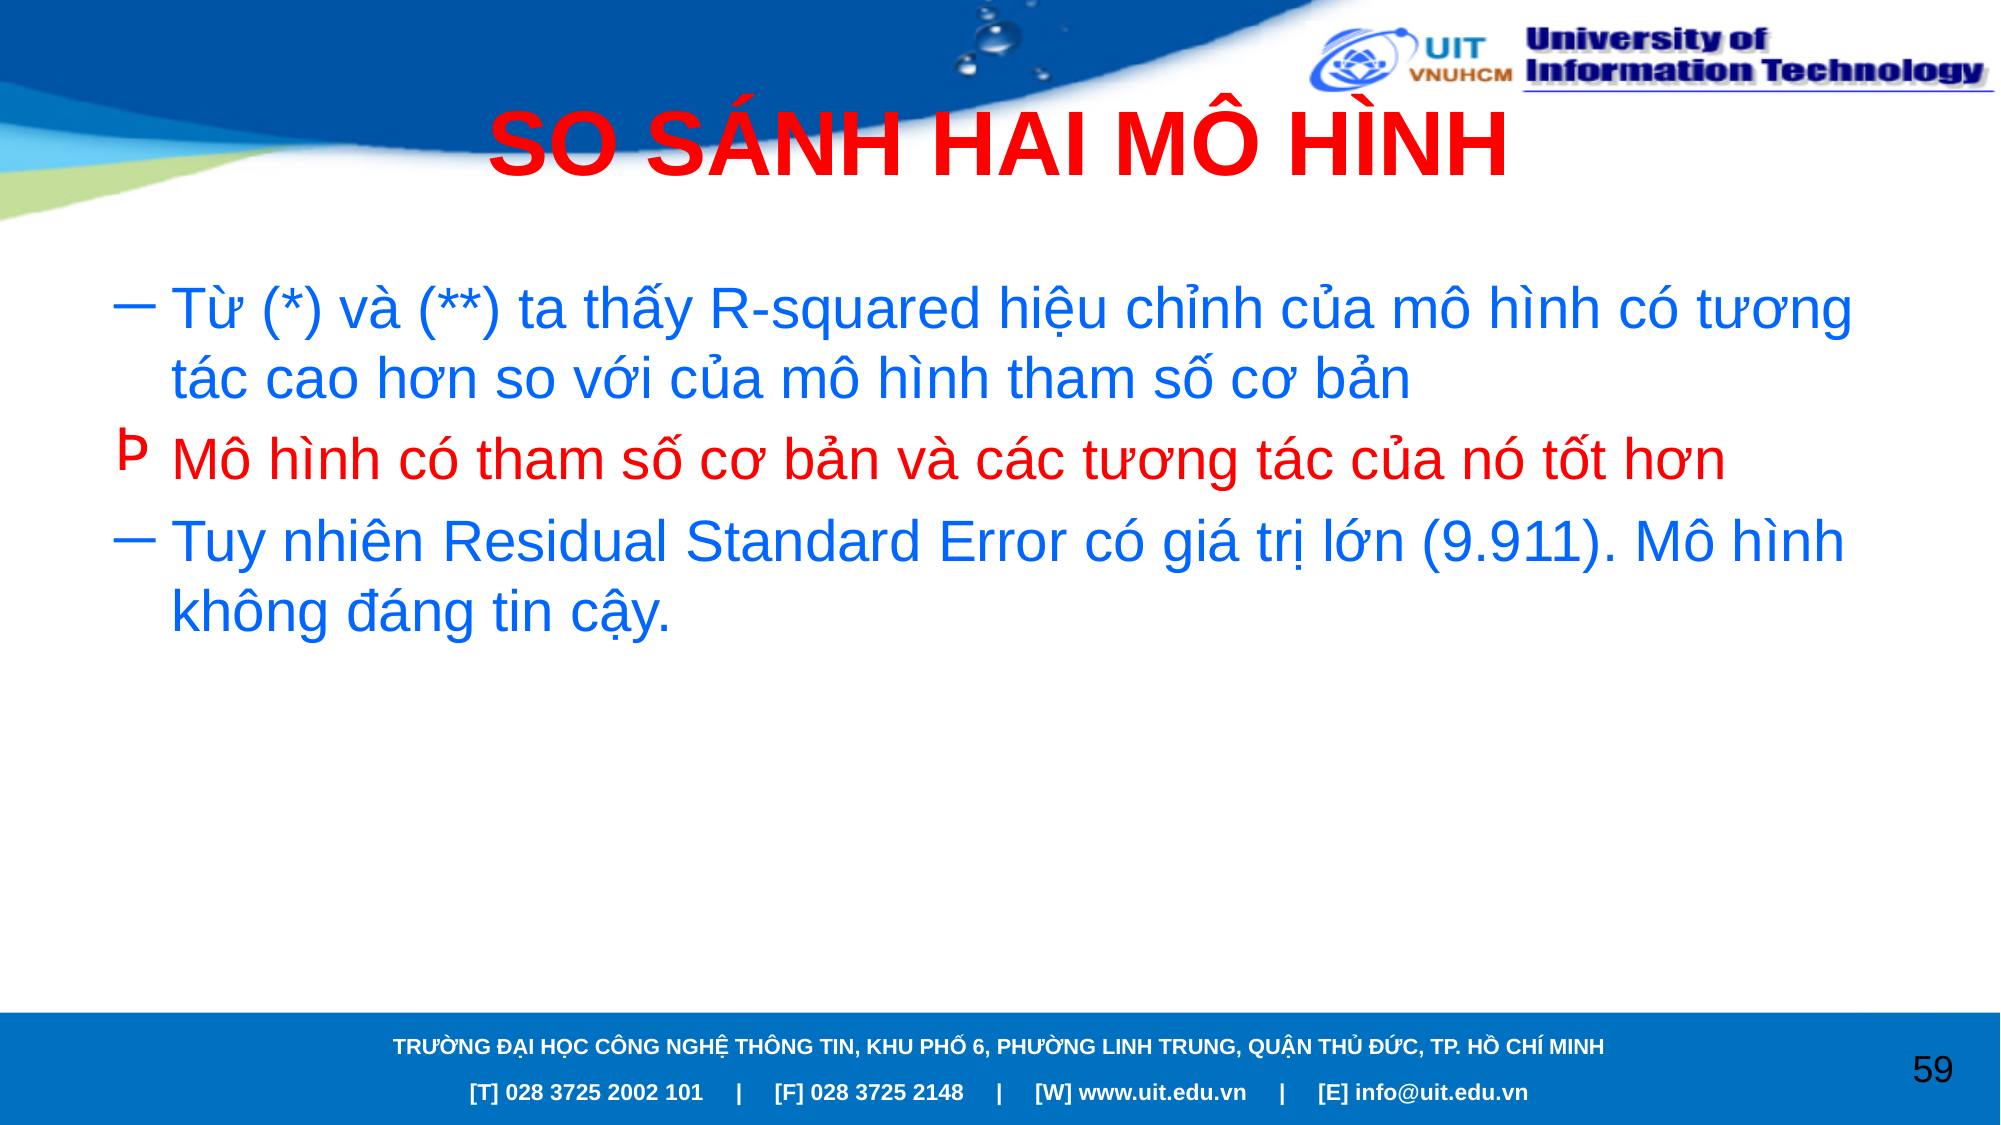

# SO SÁNH HAI MÔ HÌNH
Từ (*) và (**) ta thấy R-squared hiệu chỉnh của mô hình có tương tác cao hơn so với của mô hình tham số cơ bản
Mô hình có tham số cơ bản và các tương tác của nó tốt hơn
Tuy nhiên Residual Standard Error có giá trị lớn (9.911). Mô hình không đáng tin cậy.